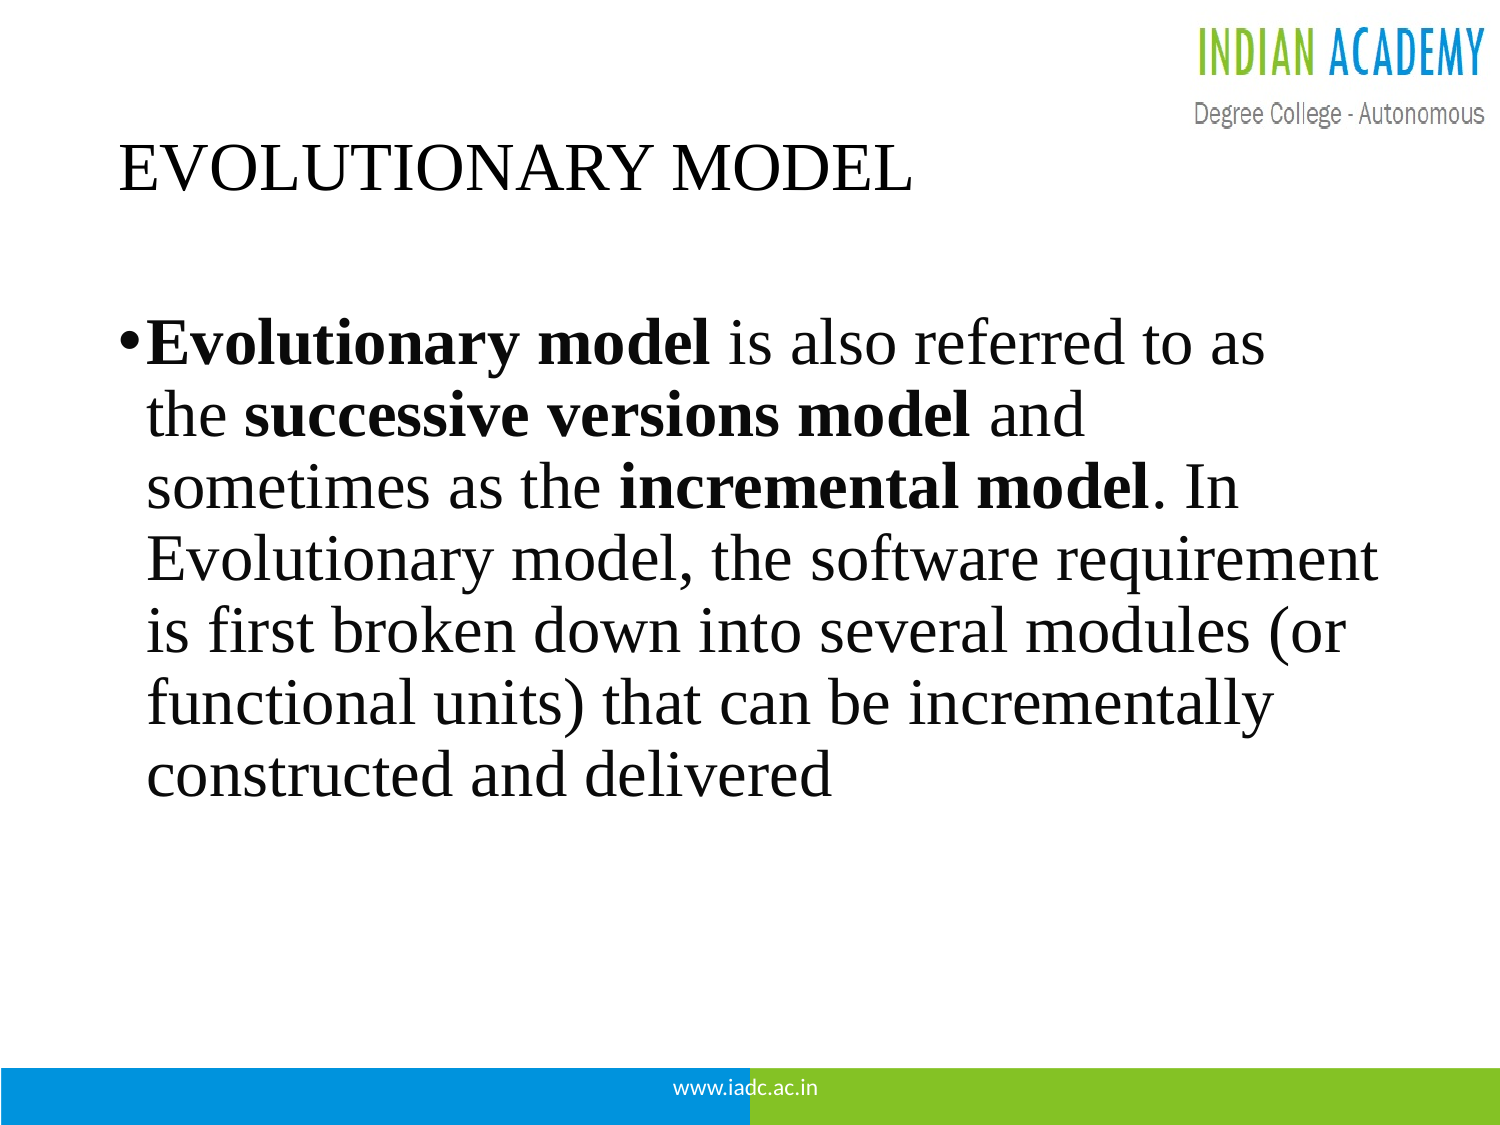

# EVOLUTIONARY MODEL
Evolutionary model is also referred to as the successive versions model and sometimes as the incremental model. In Evolutionary model, the software requirement is first broken down into several modules (or functional units) that can be incrementally constructed and delivered